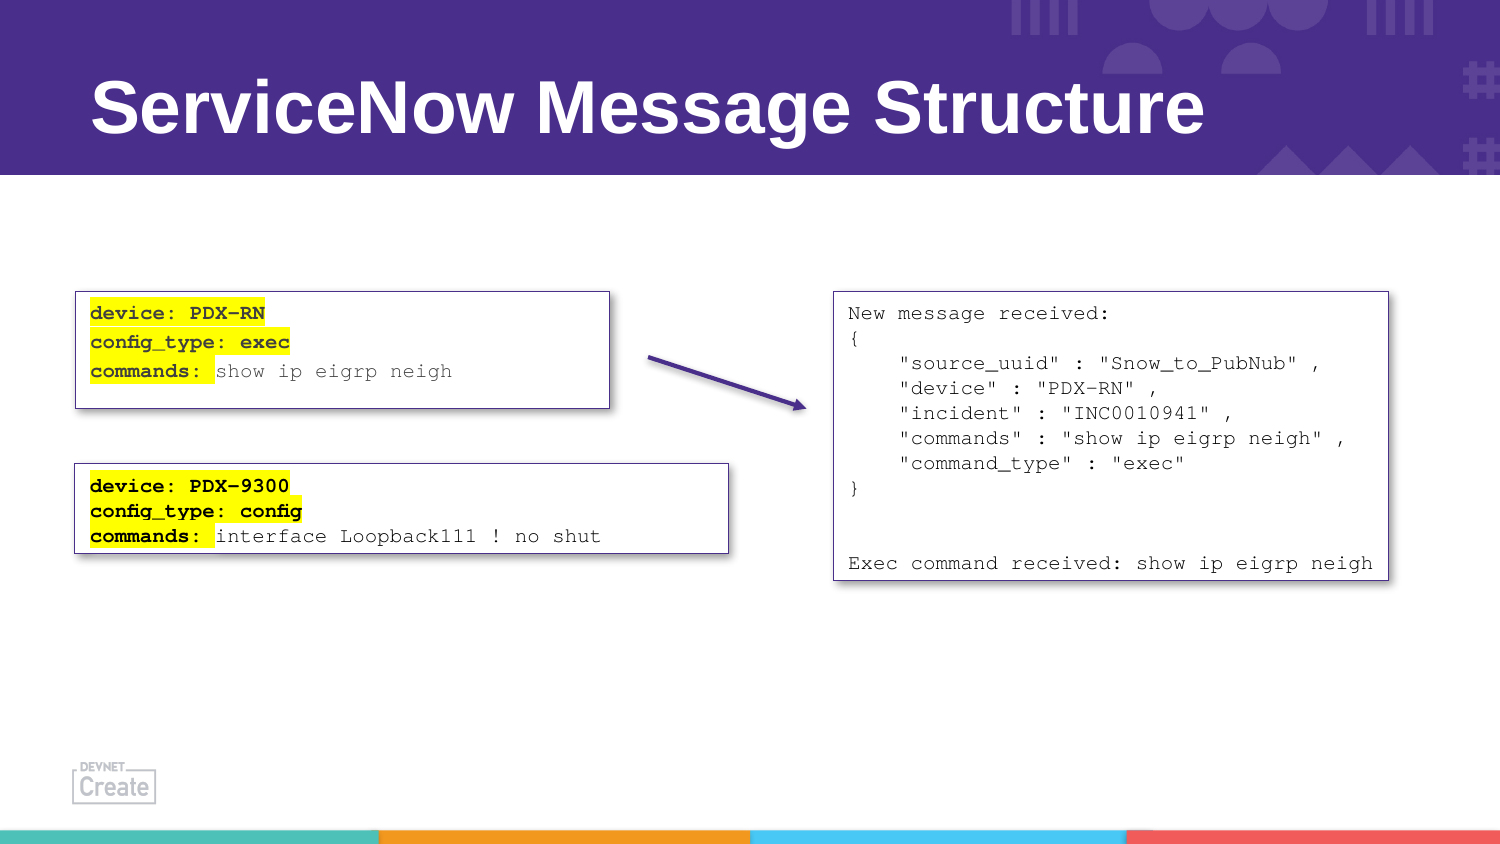

# ServiceNow Message Structure
device: PDX-RN
config_type: exec
commands: show ip eigrp neigh
New message received:
{
    "source_uuid" : "Snow_to_PubNub" ,
    "device" : "PDX-RN" ,
    "incident" : "INC0010941" ,
    "commands" : "show ip eigrp neigh" ,
    "command_type" : "exec"
}

Exec command received: show ip eigrp neigh
device: PDX-9300
config_type: config
commands: interface Loopback111 ! no shut